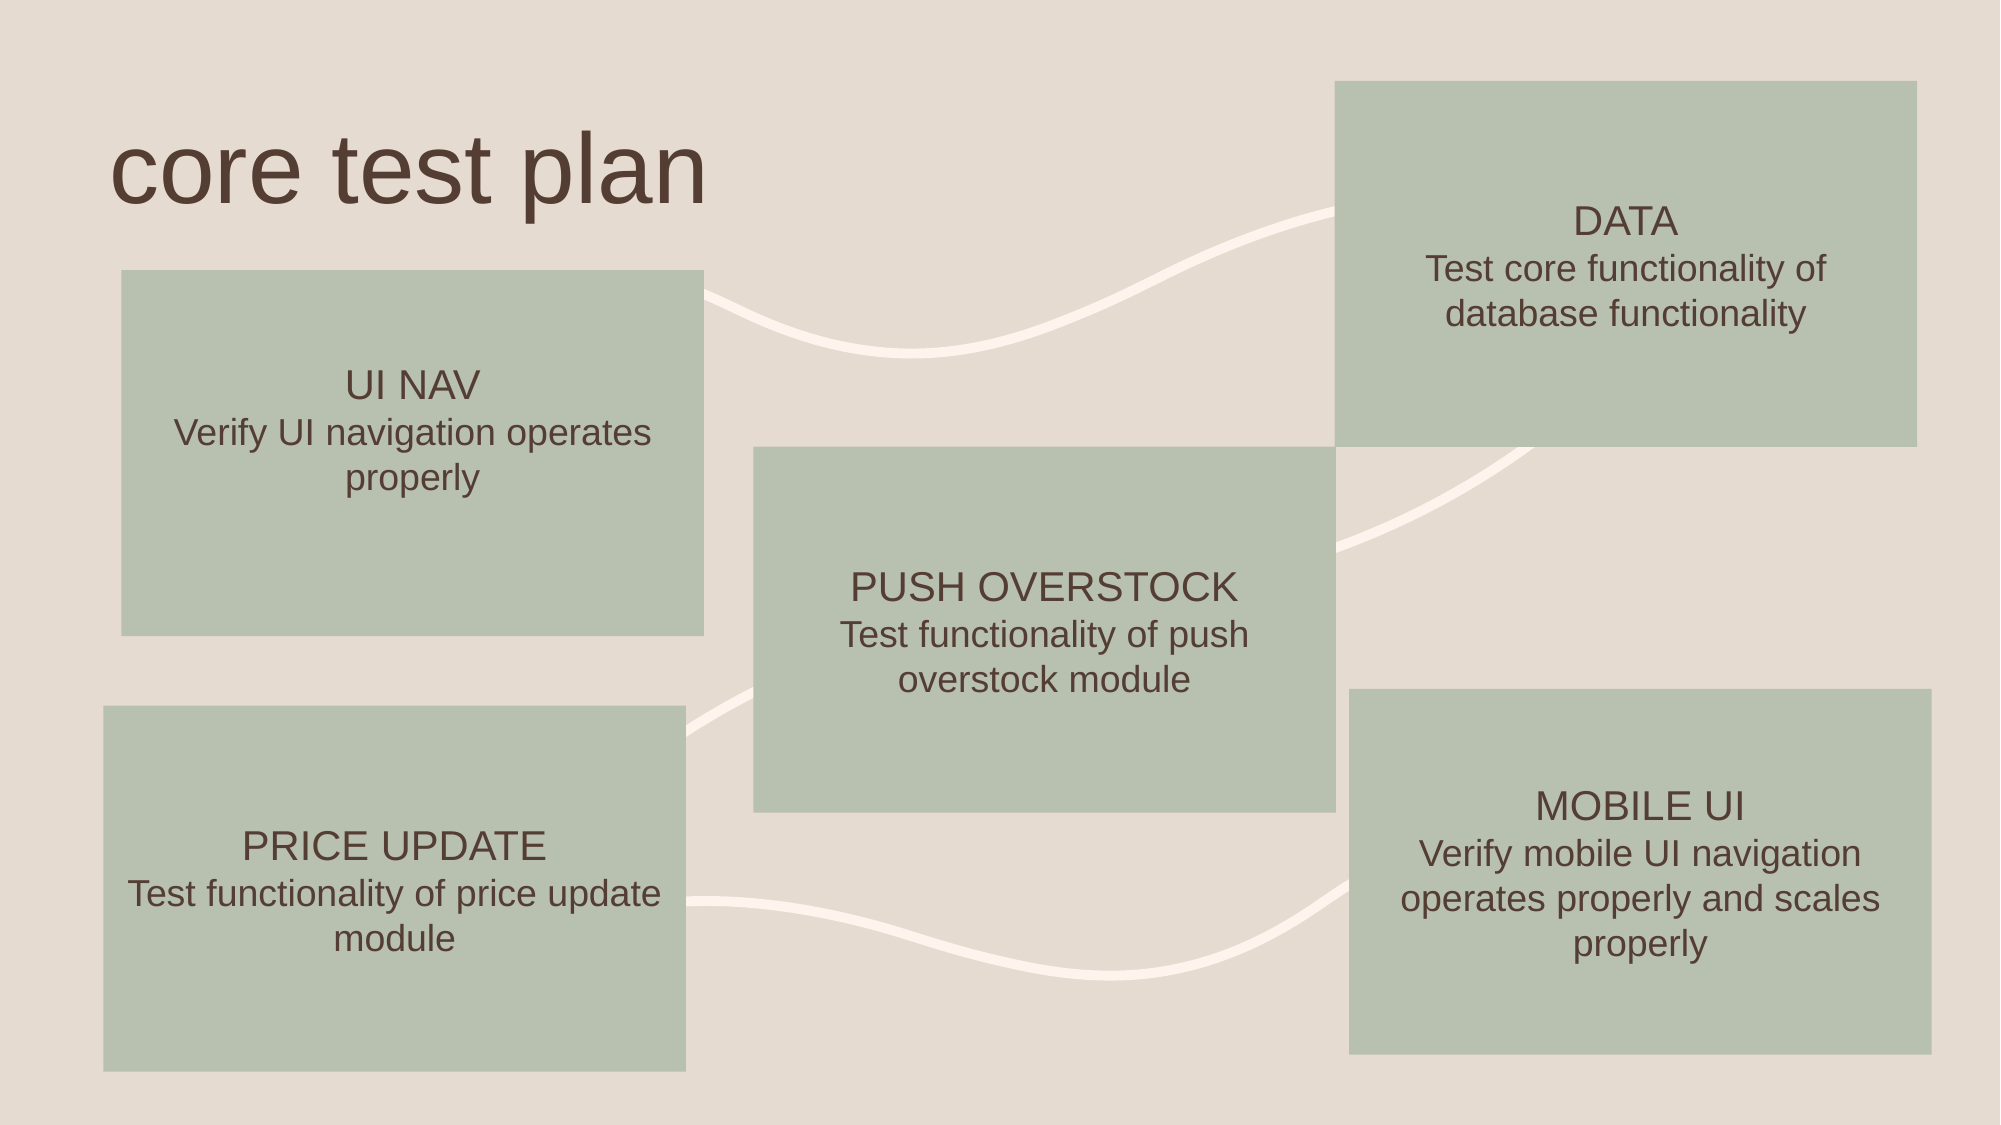

Data
Test core functionality of database functionality
# core test plan
UI NAV
Verify UI navigation operates properly

Push Overstock
Test functionality of push overstock module
Mobile ui
Verify mobile UI navigation operates properly and scales properly
Price Update
Test functionality of price update module